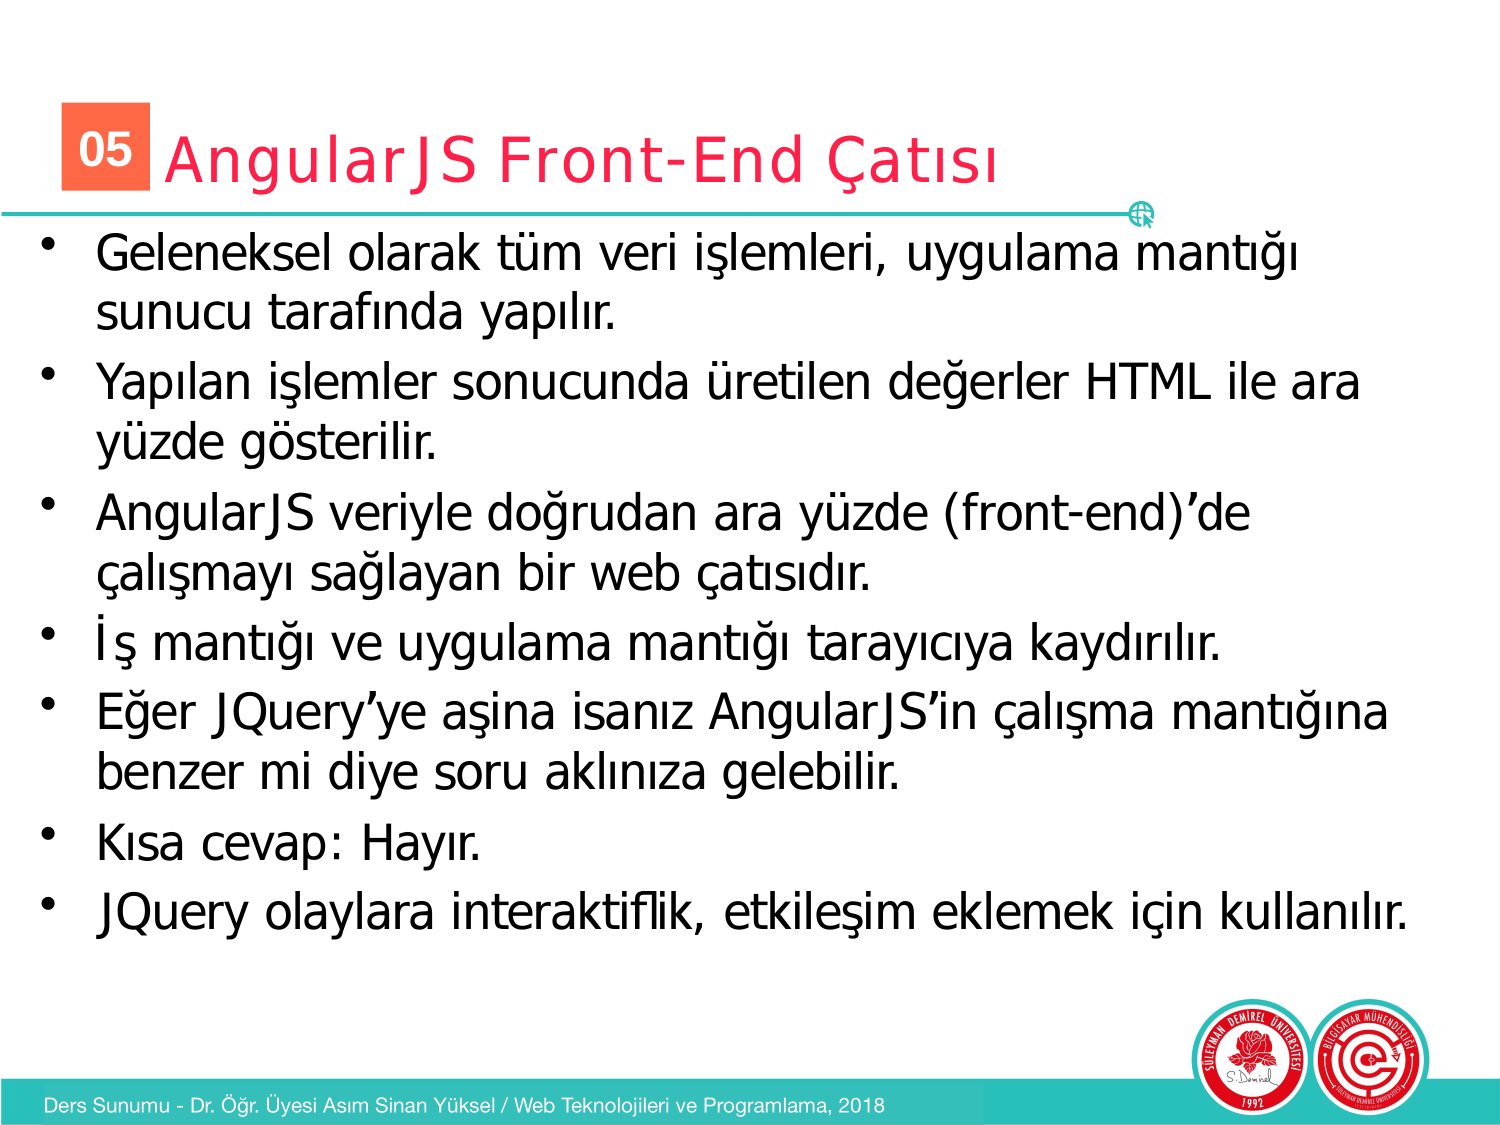

05
# AngularJS Front-End Çatısı
Geleneksel olarak tüm veri işlemleri, uygulama mantığı sunucu tarafında yapılır.
Yapılan işlemler sonucunda üretilen değerler HTML ile ara yüzde gösterilir.
AngularJS veriyle doğrudan ara yüzde (front-end)’de çalışmayı sağlayan bir web çatısıdır.
İş mantığı ve uygulama mantığı tarayıcıya kaydırılır.
Eğer JQuery’ye aşina isanız AngularJS’in çalışma mantığına benzer mi diye soru aklınıza gelebilir.
Kısa cevap: Hayır.
JQuery olaylara interaktiflik, etkileşim eklemek için kullanılır.